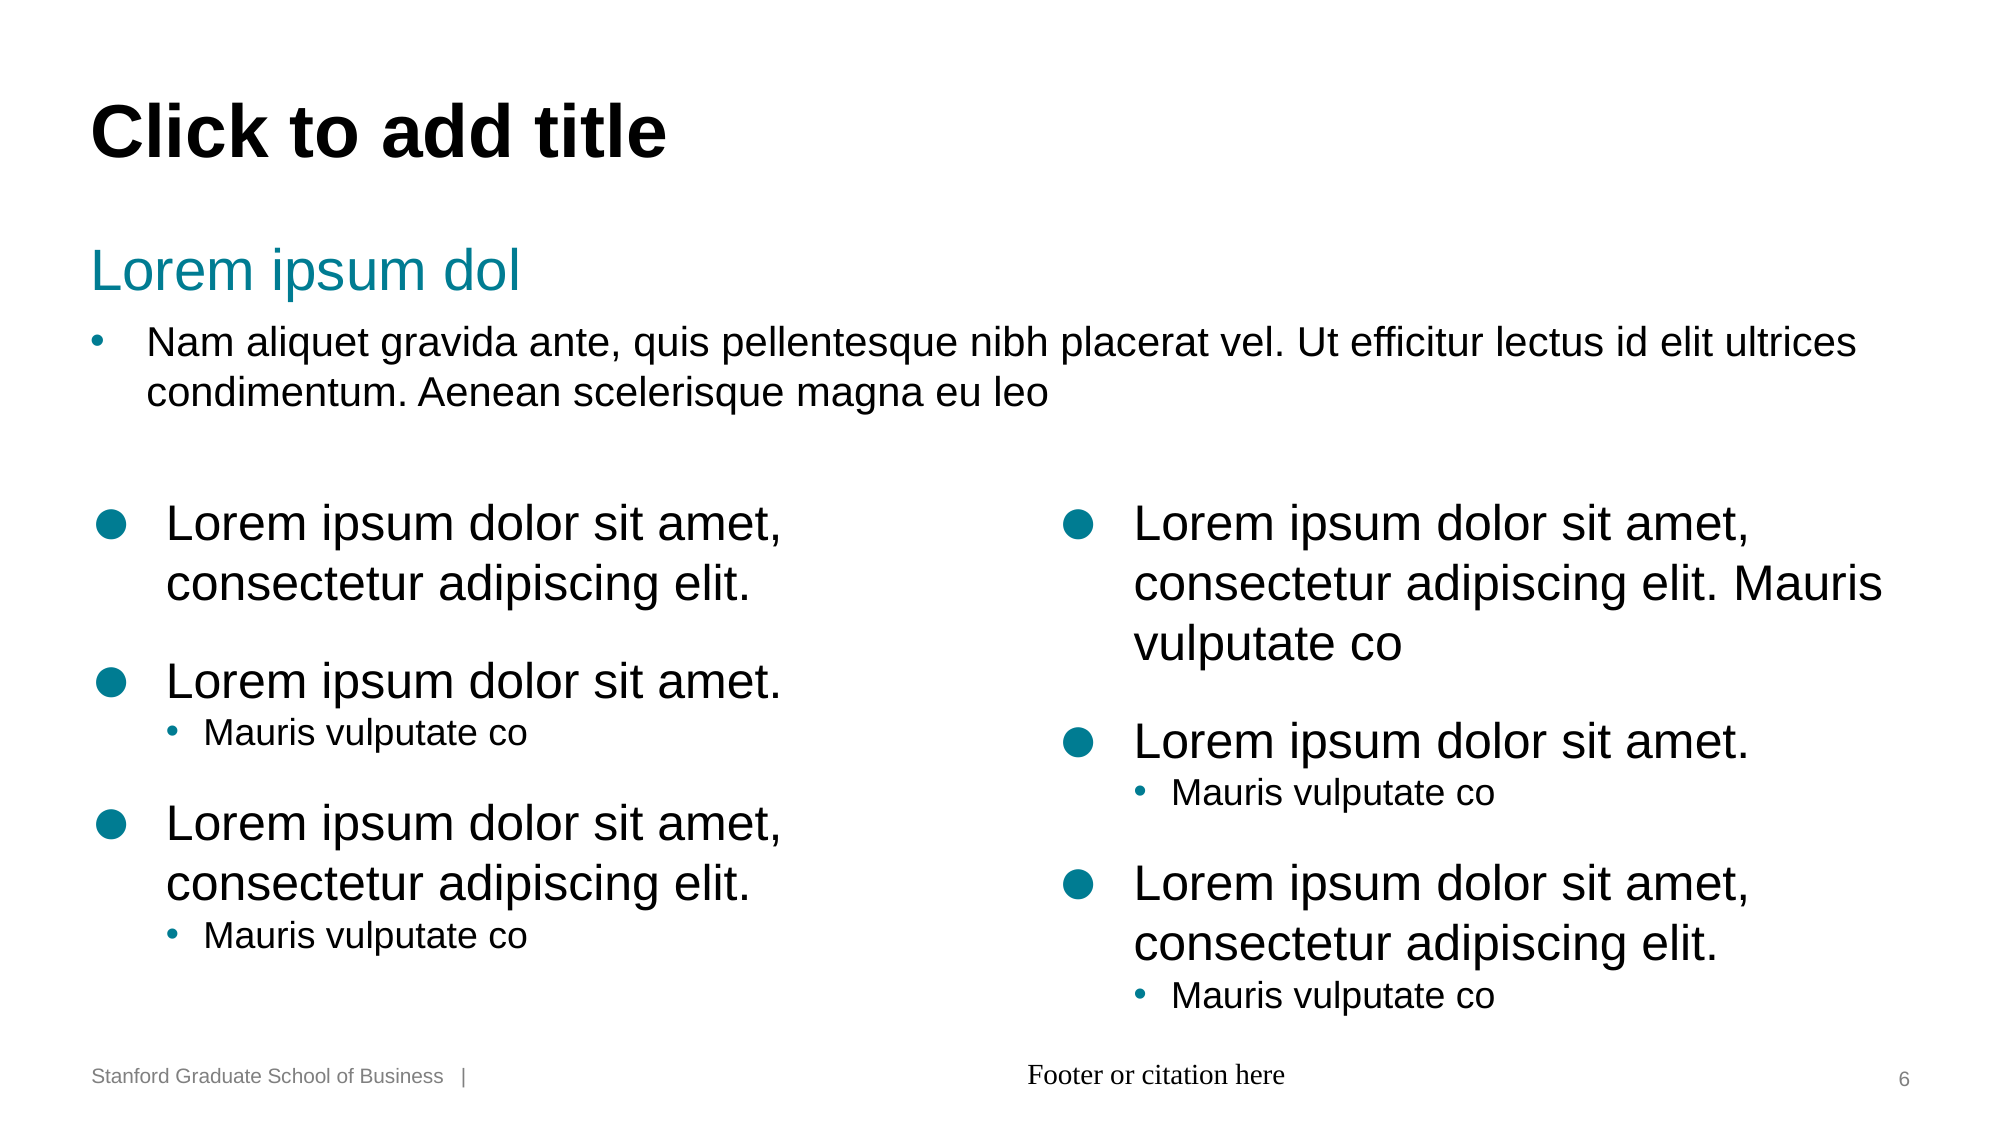

# Click to add title
Lorem ipsum dol
Nam aliquet gravida ante, quis pellentesque nibh placerat vel. Ut efficitur lectus id elit ultrices condimentum. Aenean scelerisque magna eu leo
Lorem ipsum dolor sit amet, consectetur adipiscing elit. Mauris vulputate co
Lorem ipsum dolor sit amet.
Mauris vulputate co
Lorem ipsum dolor sit amet, consectetur adipiscing elit.
Mauris vulputate co
Lorem ipsum dolor sit amet, consectetur adipiscing elit.
Lorem ipsum dolor sit amet.
Mauris vulputate co
Lorem ipsum dolor sit amet, consectetur adipiscing elit.
Mauris vulputate co

Footer or citation here
6